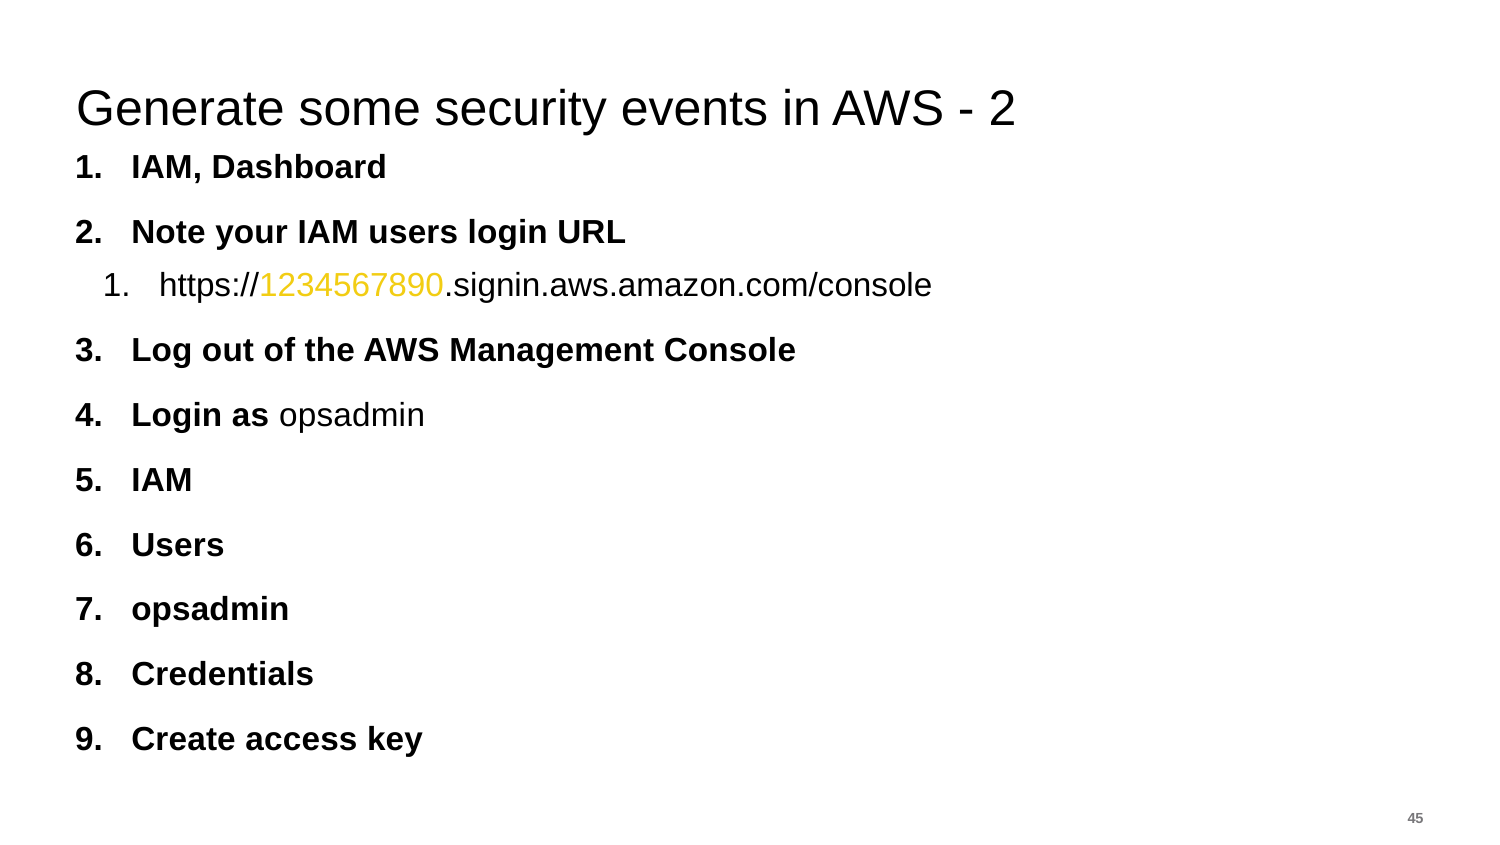

# Generate some security events in AWS - 2
IAM, Dashboard
Note your IAM users login URL
https://1234567890.signin.aws.amazon.com/console
Log out of the AWS Management Console
Login as opsadmin
IAM
Users
opsadmin
Credentials
Create access key